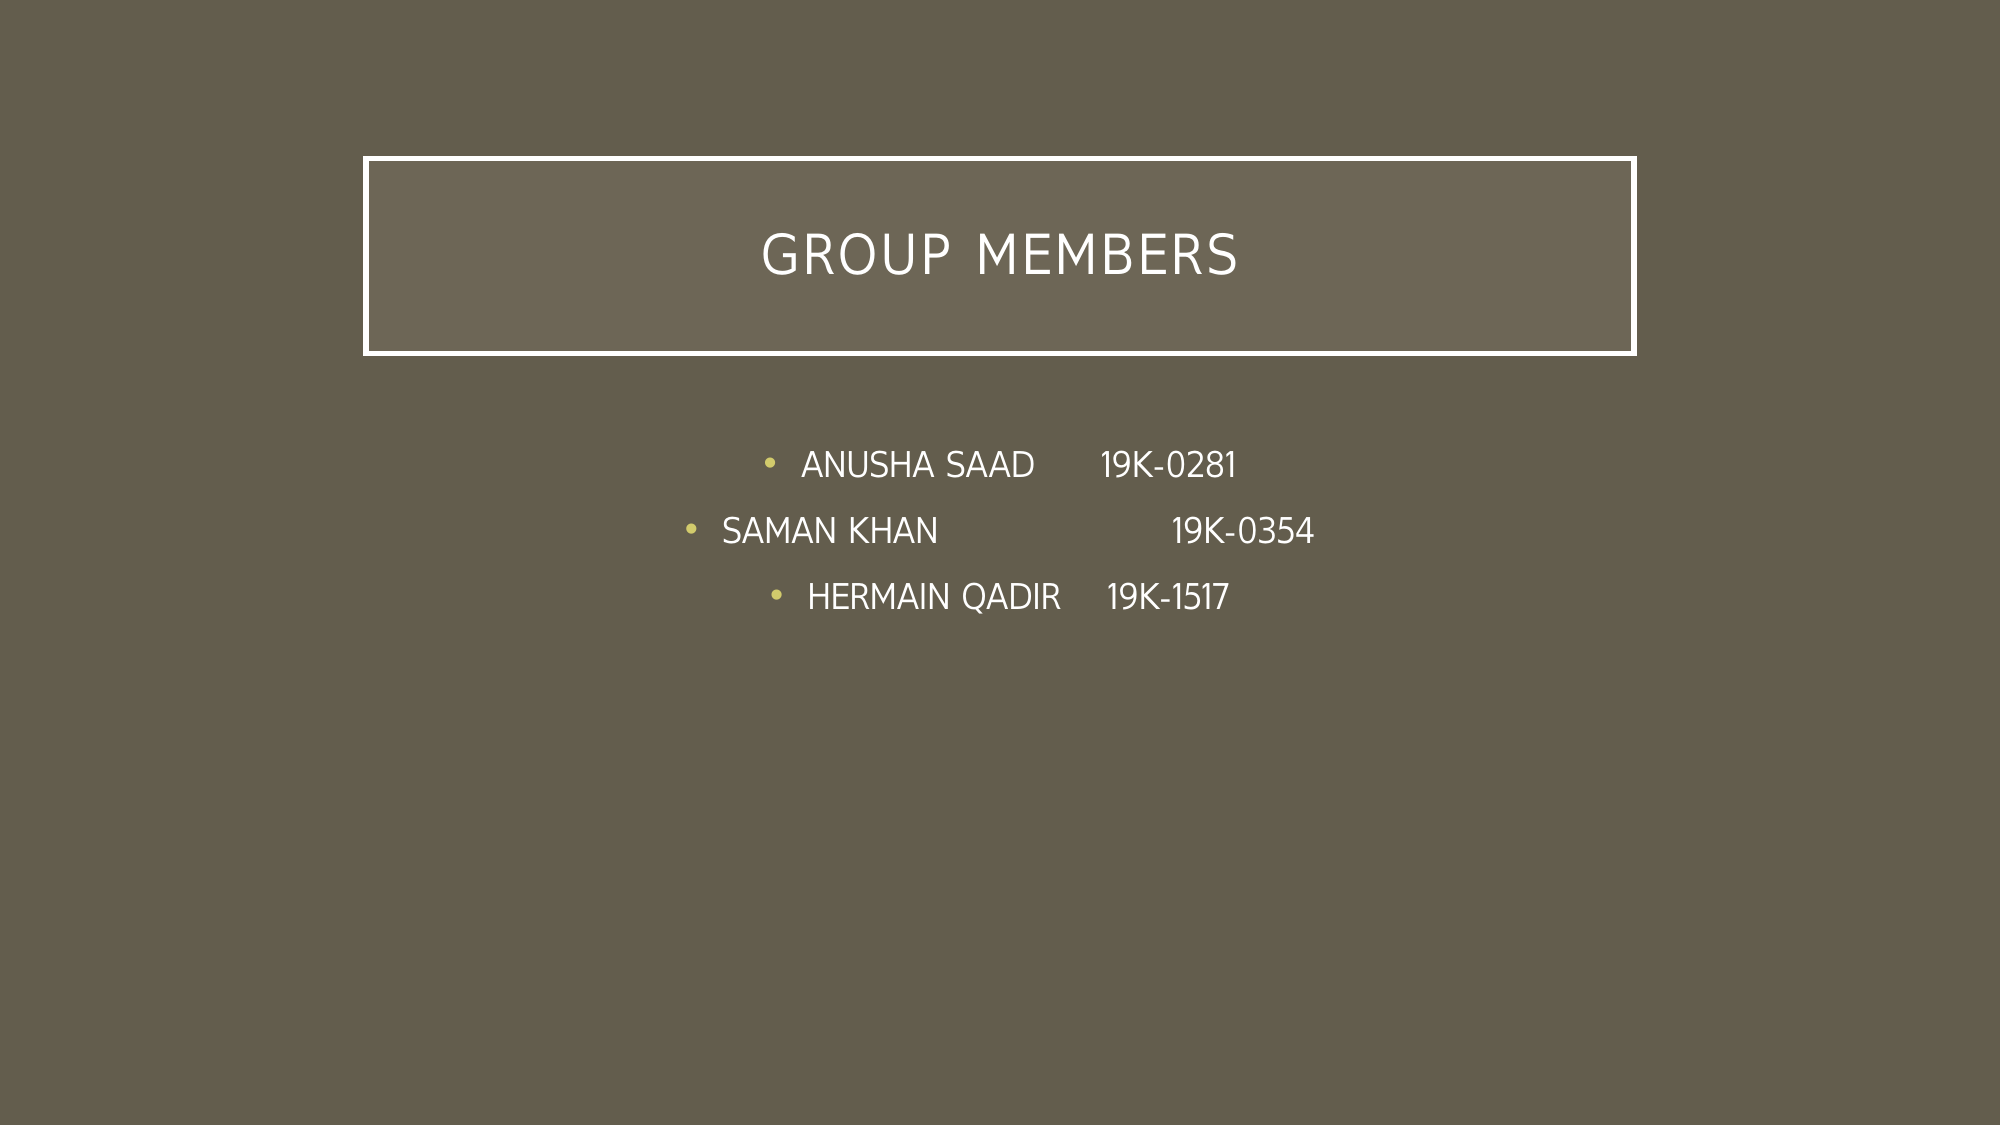

# Group Members
ANUSHA SAAD 	19K-0281
SAMAN KHAN 		19K-0354
HERMAIN QADIR	19K-1517